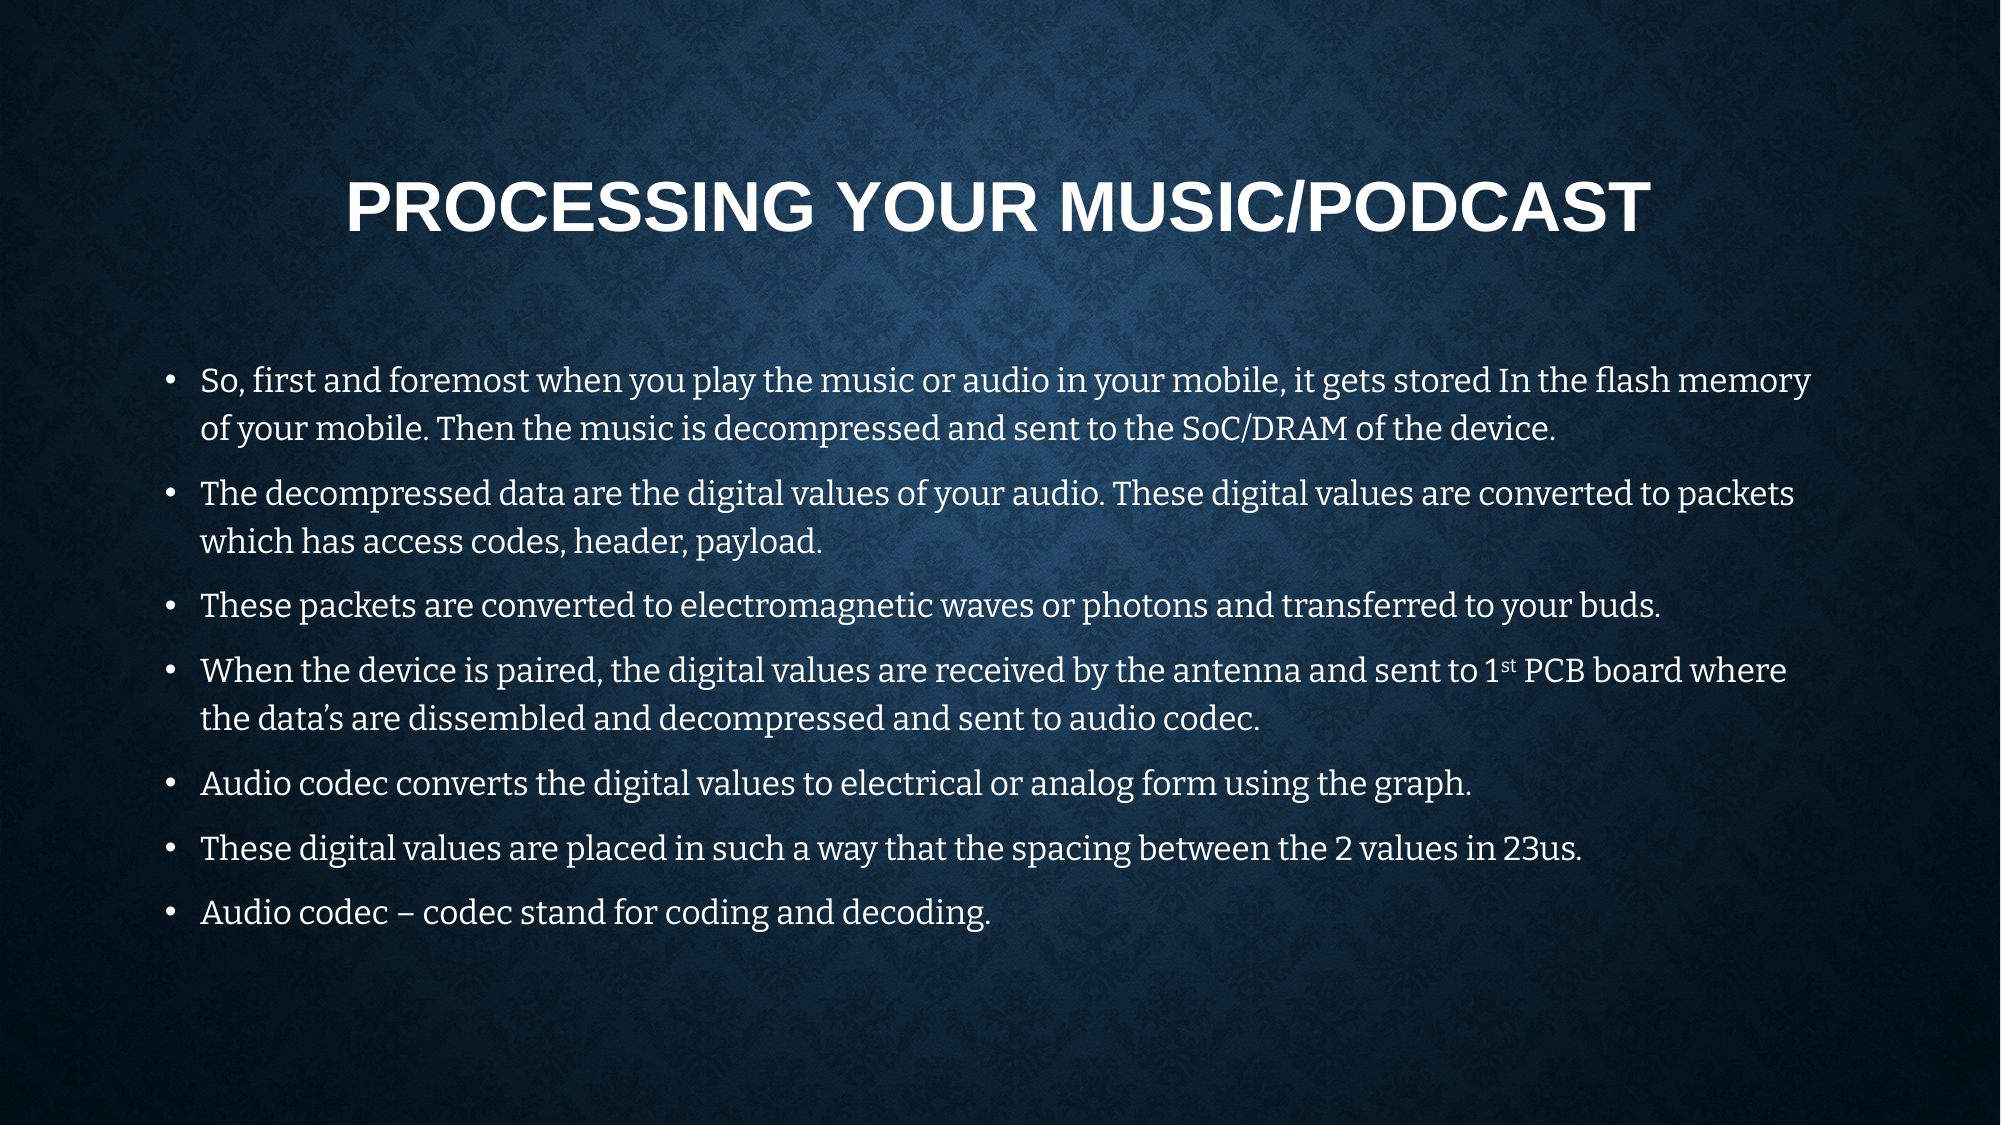

# Processing your music/podcast
So, first and foremost when you play the music or audio in your mobile, it gets stored In the flash memory of your mobile. Then the music is decompressed and sent to the SoC/DRAM of the device.
The decompressed data are the digital values of your audio. These digital values are converted to packets which has access codes, header, payload.
These packets are converted to electromagnetic waves or photons and transferred to your buds.
When the device is paired, the digital values are received by the antenna and sent to 1st PCB board where the data’s are dissembled and decompressed and sent to audio codec.
Audio codec converts the digital values to electrical or analog form using the graph.
These digital values are placed in such a way that the spacing between the 2 values in 23us.
Audio codec – codec stand for coding and decoding.